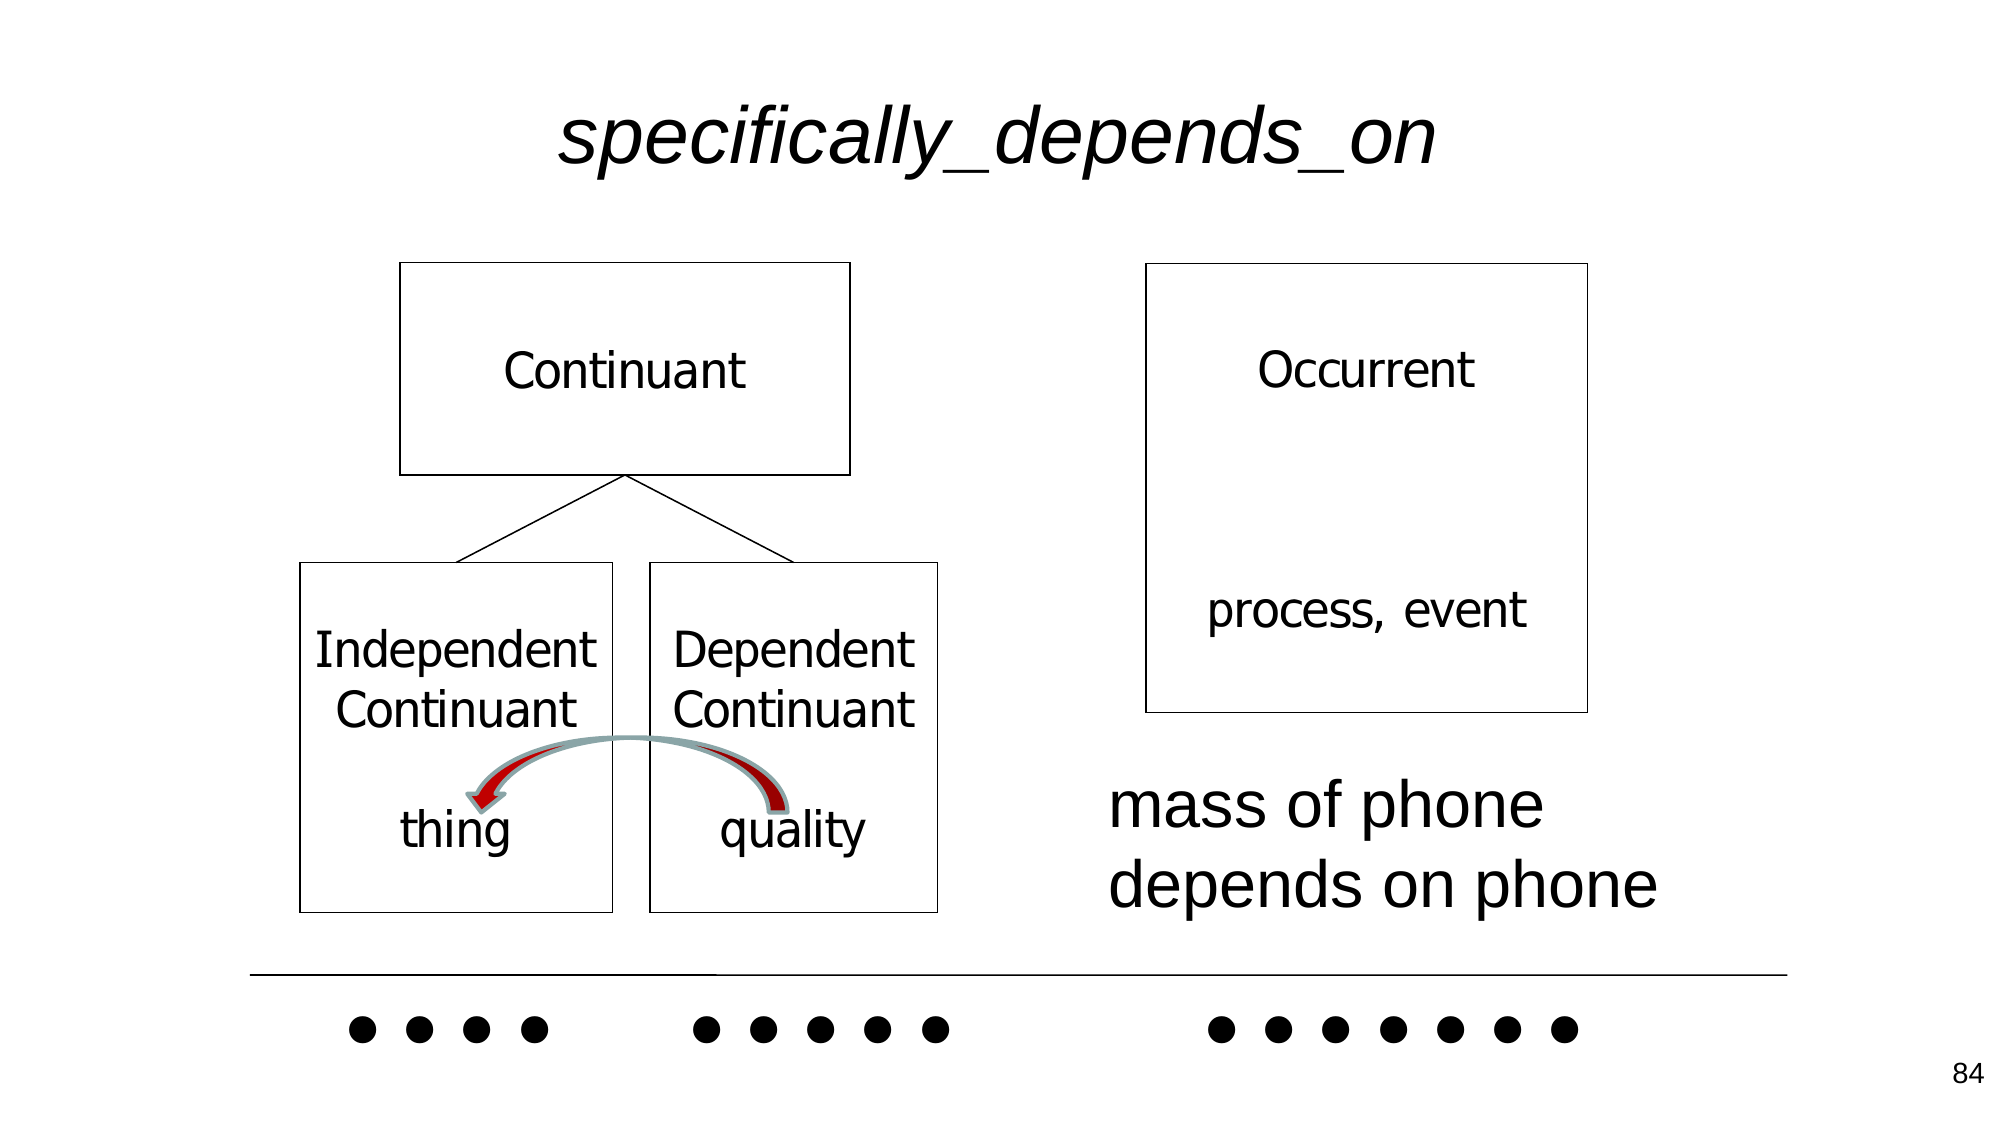

# specifically_depends_on
Continuant
Occurrent

process, event
Independent
Continuant

thing
Dependent
Continuant

quality

mass of phone depends on phone
 ....  .....    .......

84